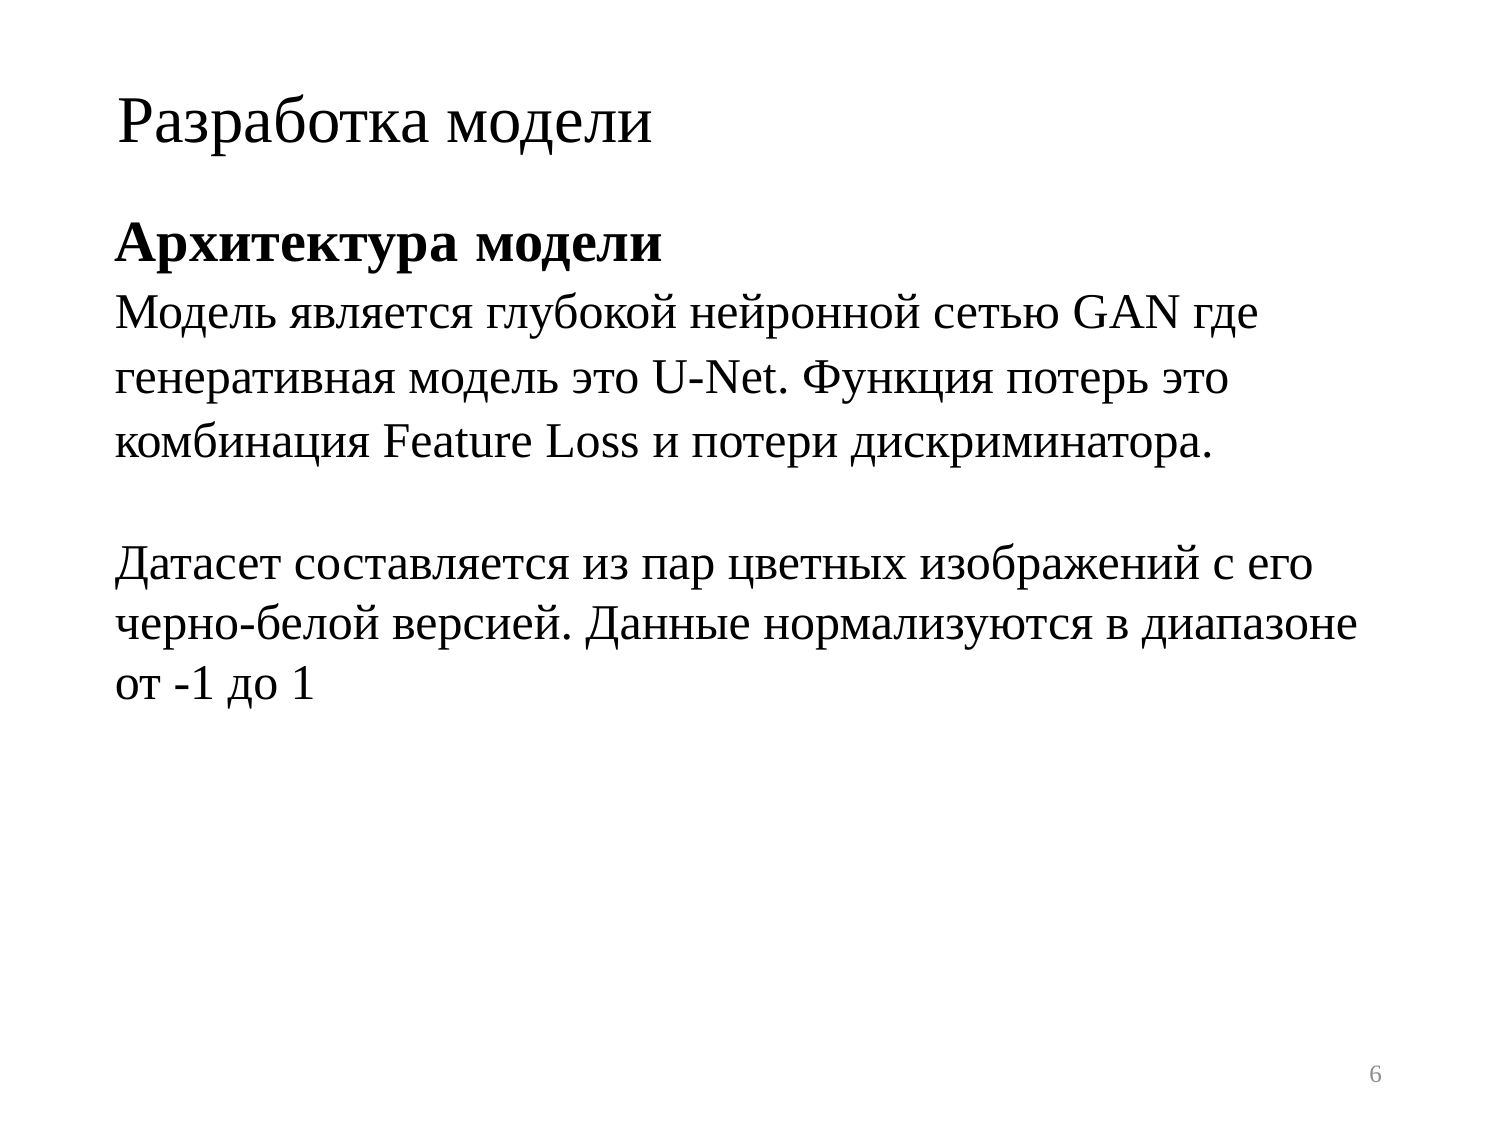

Разработка модели
Архитектура модели
Модель является глубокой нейронной сетью GAN где генеративная модель это U-Net. Функция потерь это комбинация Feature Loss и потери дискриминатора.
Датасет составляется из пар цветных изображений с его черно-белой версией. Данные нормализуются в диапазоне от -1 до 1
6